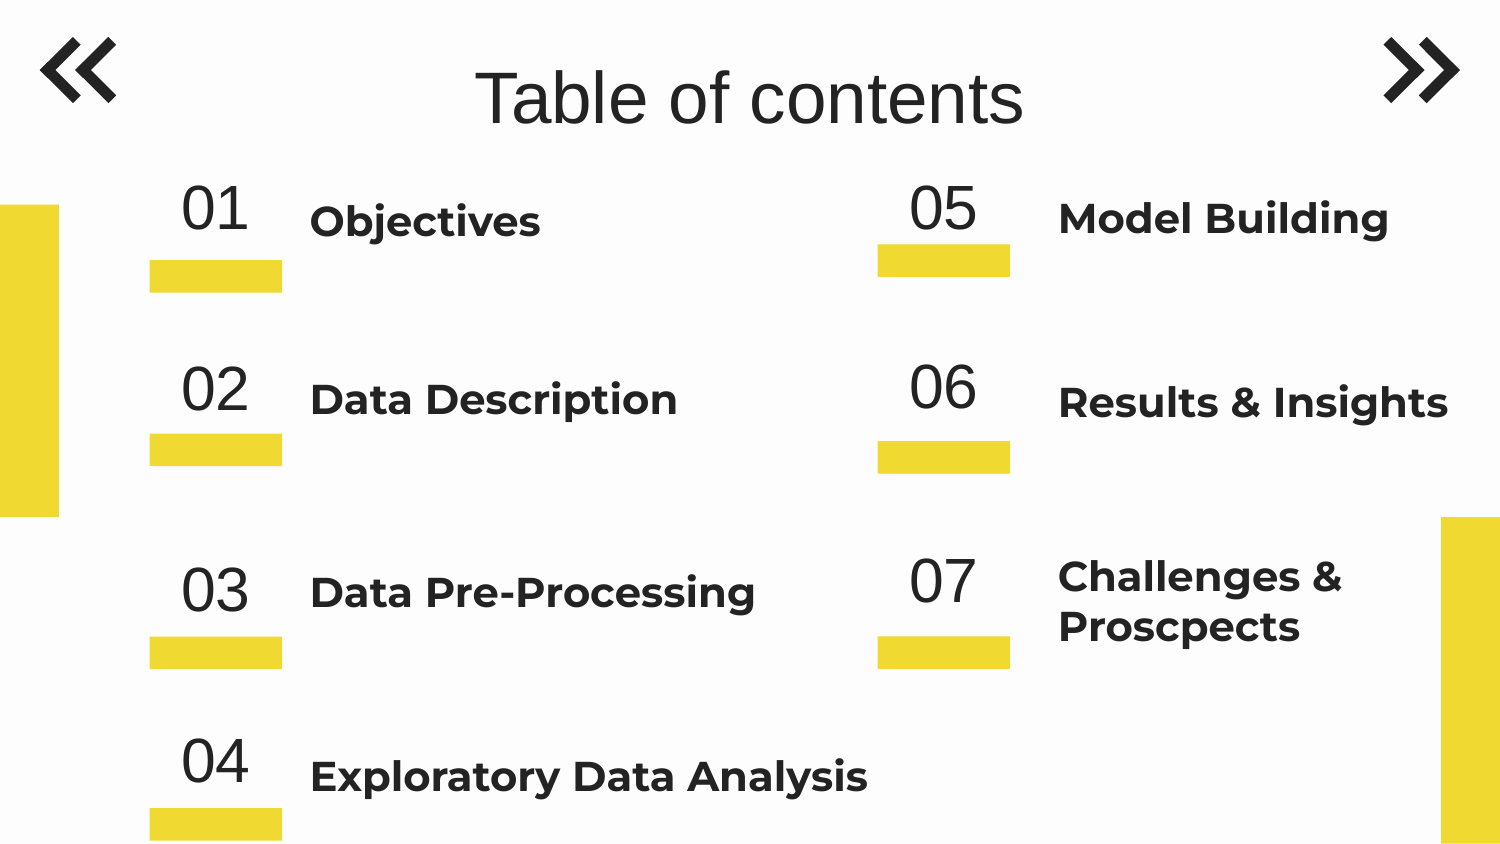

Table of contents
05
# 01
Model Building
Objectives

06
02
Data Description
Results & Insights

07
03
Data Pre-Processing
Challenges & Proscpects

04
Exploratory Data Analysis